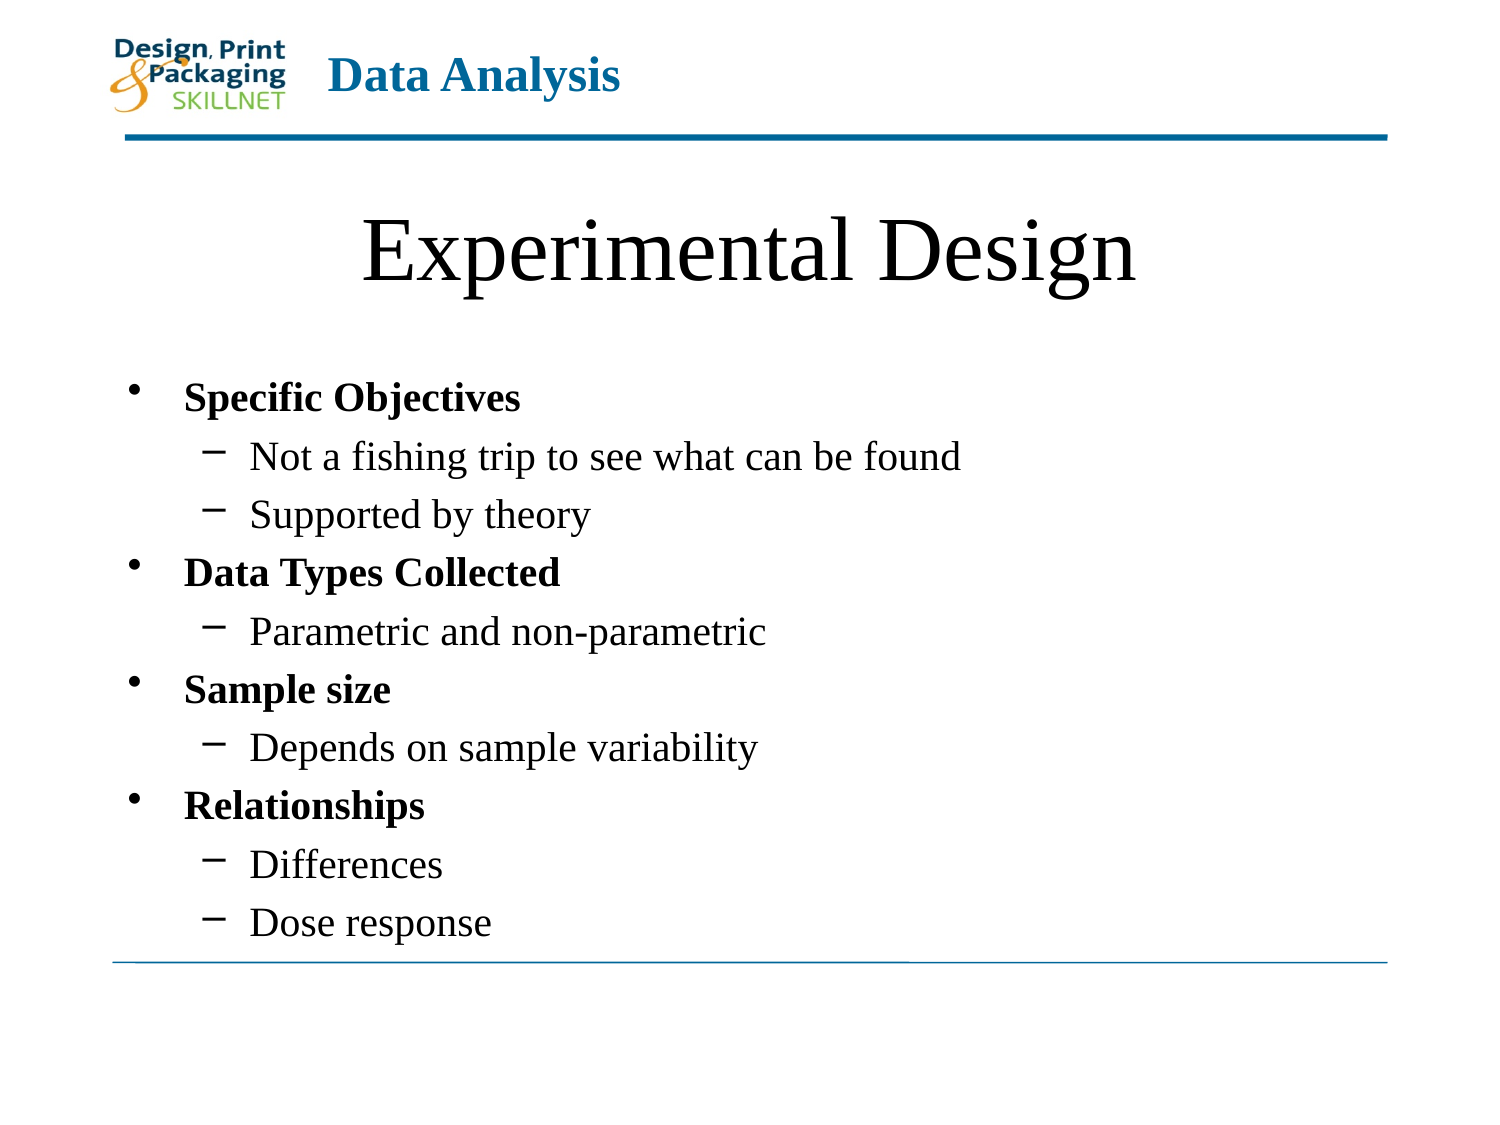

# Experimental Design
Specific Objectives
Not a fishing trip to see what can be found
Supported by theory
Data Types Collected
Parametric and non-parametric
Sample size
Depends on sample variability
Relationships
Differences
Dose response